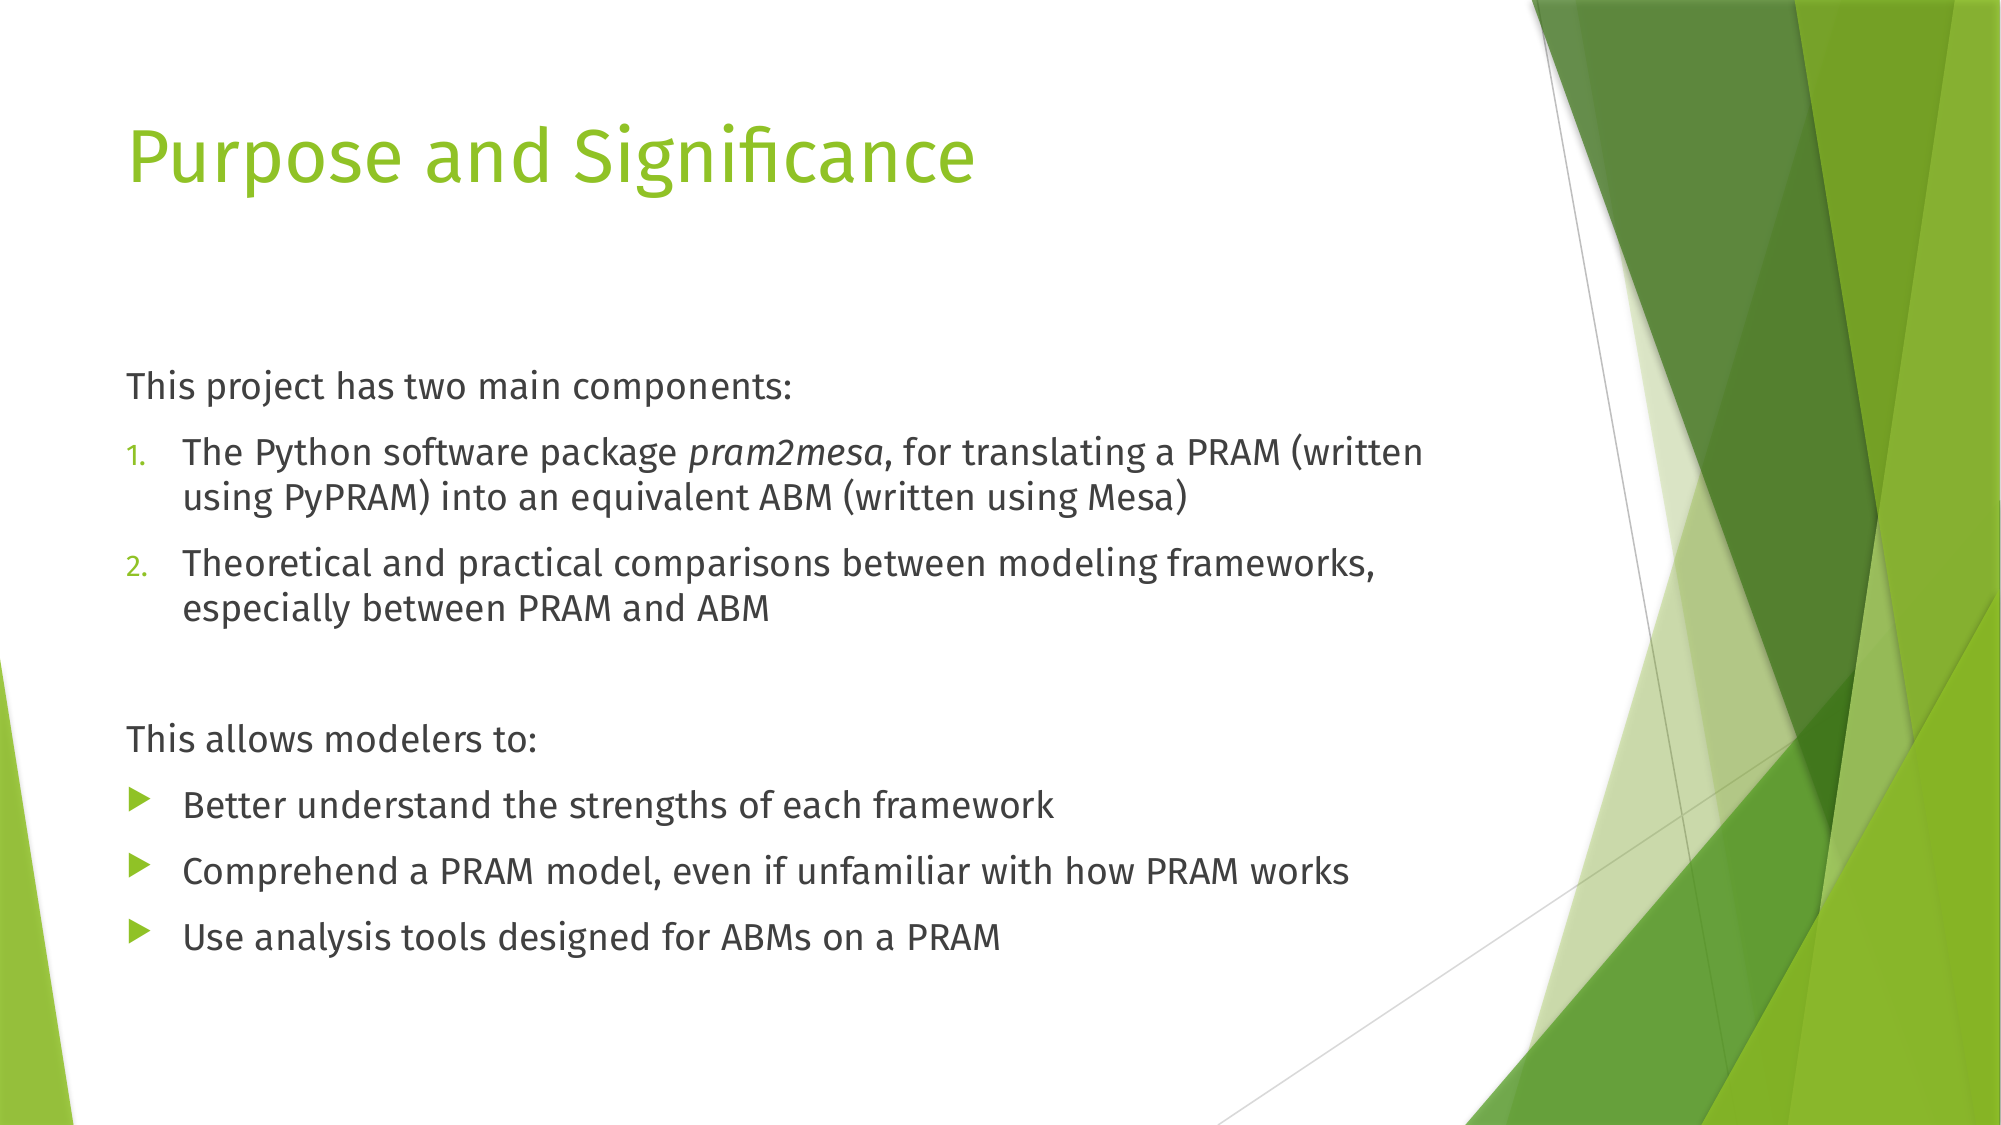

# Purpose and Significance
This project has two main components:
The Python software package pram2mesa, for translating a PRAM (written using PyPRAM) into an equivalent ABM (written using Mesa)
Theoretical and practical comparisons between modeling frameworks, especially between PRAM and ABM

This allows modelers to:
Better understand the strengths of each framework
Comprehend a PRAM model, even if unfamiliar with how PRAM works
Use analysis tools designed for ABMs on a PRAM